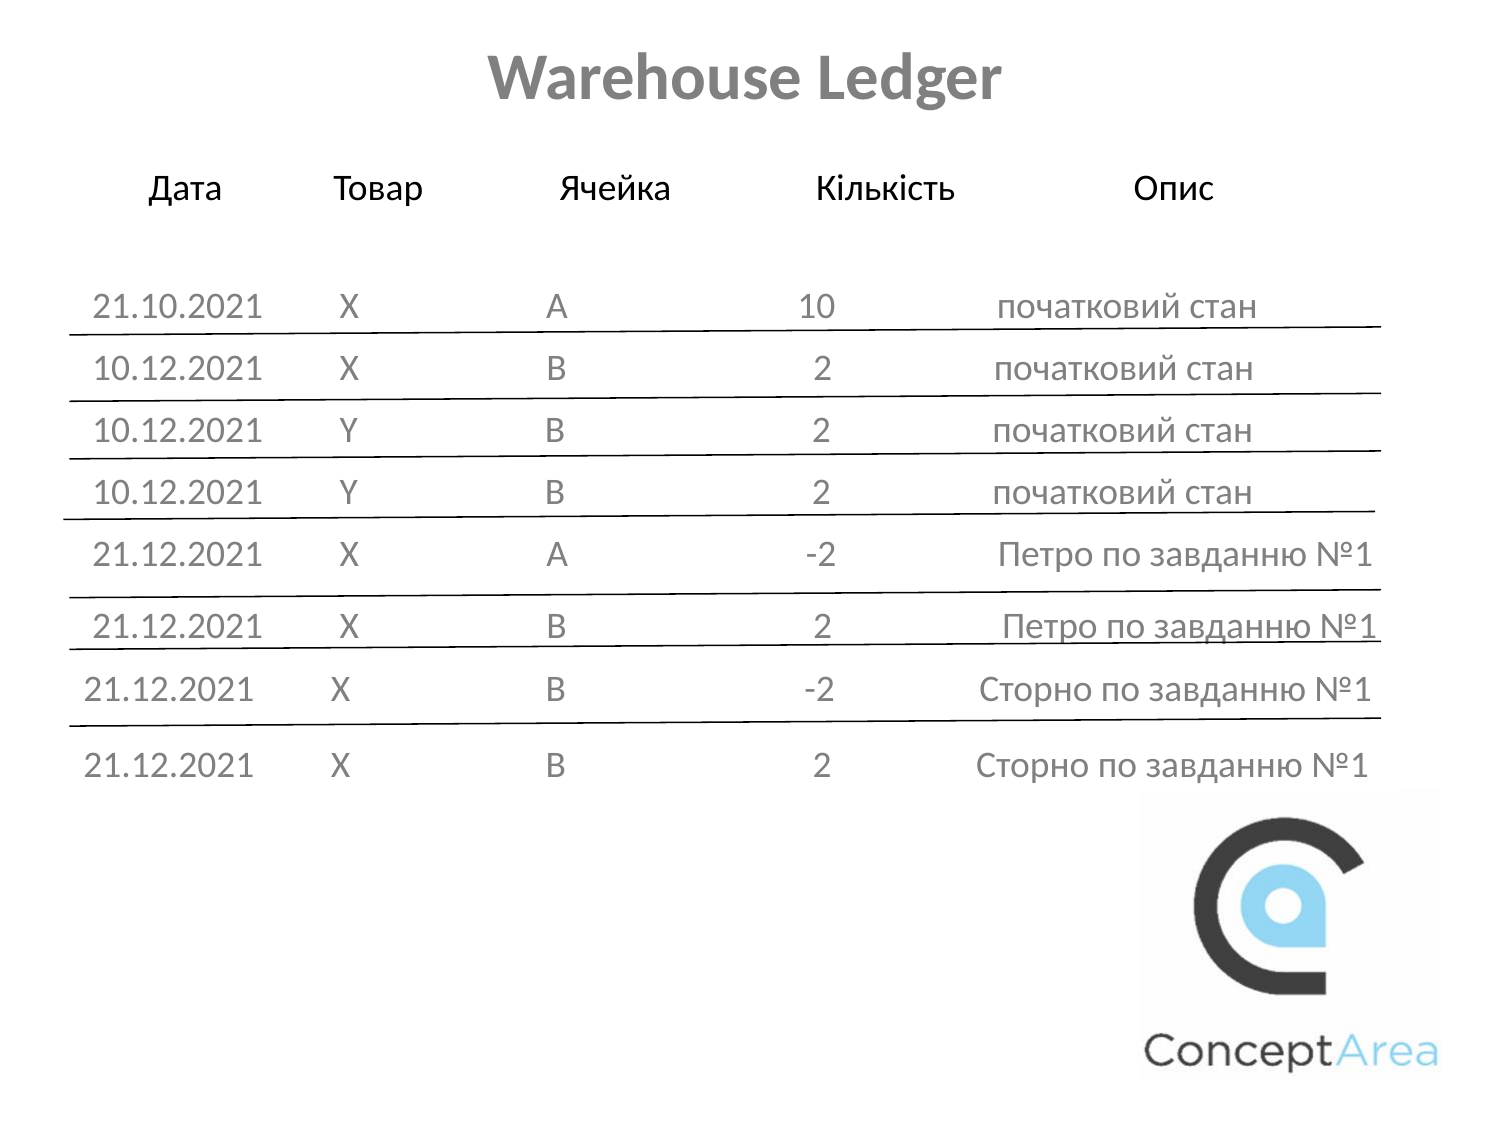

Warehouse Ledger
Дата             Товар                Ячейка                 Кількість                     Опис
21.10.2021         Х                      A                           10                   початковий стан

10.12.2021         Х                      В                             2                   початковий стан

10.12.2021         Y                      В                             2                   початковий стан

10.12.2021         Y                      В                             2                   початковий стан

21.12.2021         Х                      А                            -2                   Петро по завданню №1

21.12.2021         Х                      В                             2                    Петро по завданню №1

21.12.2021         Х                       В                            -2                 Сторно по завданню №1

21.12.2021         Х                       В                             2                 Сторно по завданню №1